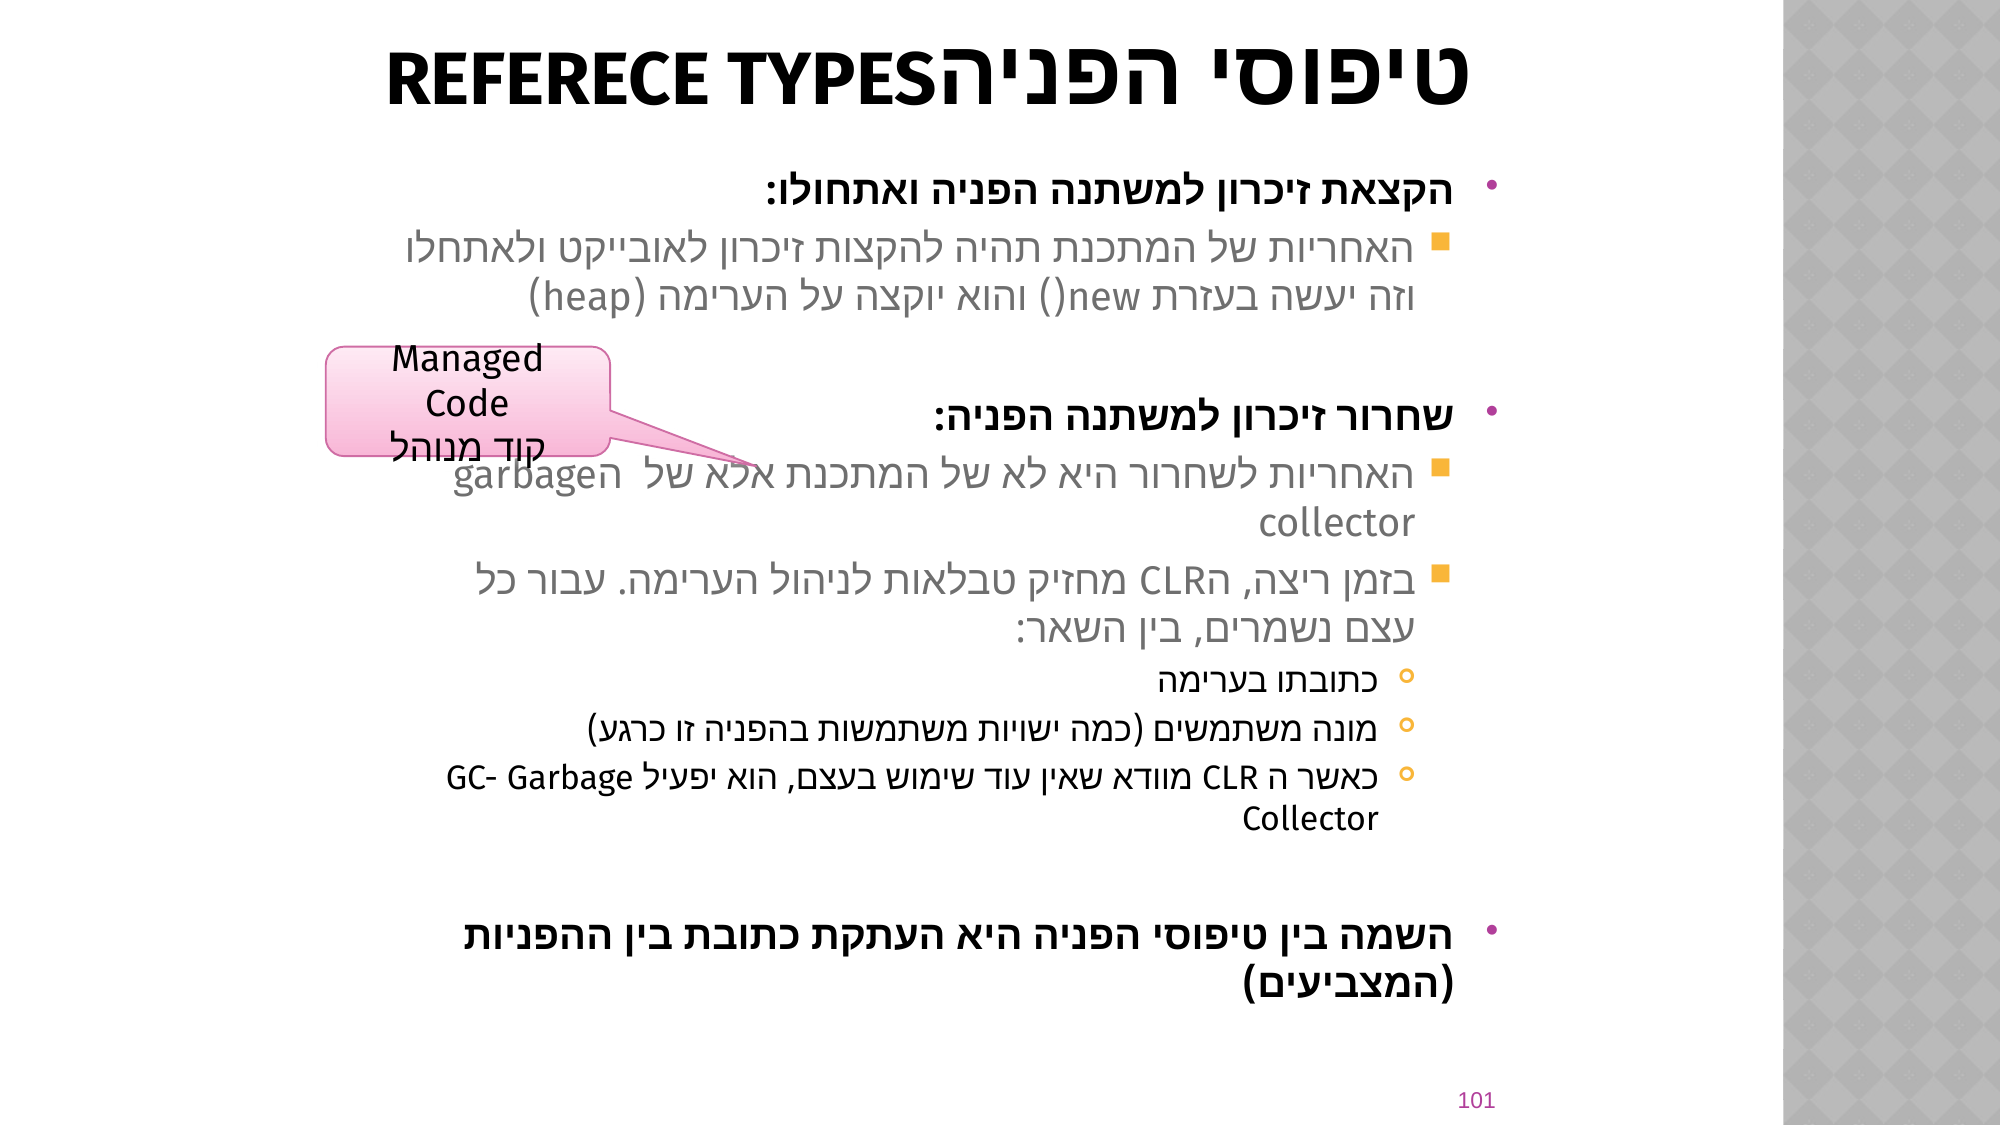

# טיפוסי הפניהREFERECE TYPES
הקצאת זיכרון למשתנה הפניה ואתחולו:
האחריות של המתכנת תהיה להקצות זיכרון לאובייקט ולאתחלו וזה יעשה בעזרת new() והוא יוקצה על הערימה (heap)

שחרור זיכרון למשתנה הפניה:
האחריות לשחרור היא לא של המתכנת אלא של  הgarbage collector
בזמן ריצה, הCLR מחזיק טבלאות לניהול הערימה. עבור כל עצם נשמרים, בין השאר:
כתובתו בערימה
מונה משתמשים (כמה ישויות משתמשות בהפניה זו כרגע)
כאשר ה CLR מוודא שאין עוד שימוש בעצם, הוא יפעיל GC- Garbage Collector

השמה בין טיפוסי הפניה היא העתקת כתובת בין ההפניות (המצביעים)
Managed Code
קוד מנוהל
101